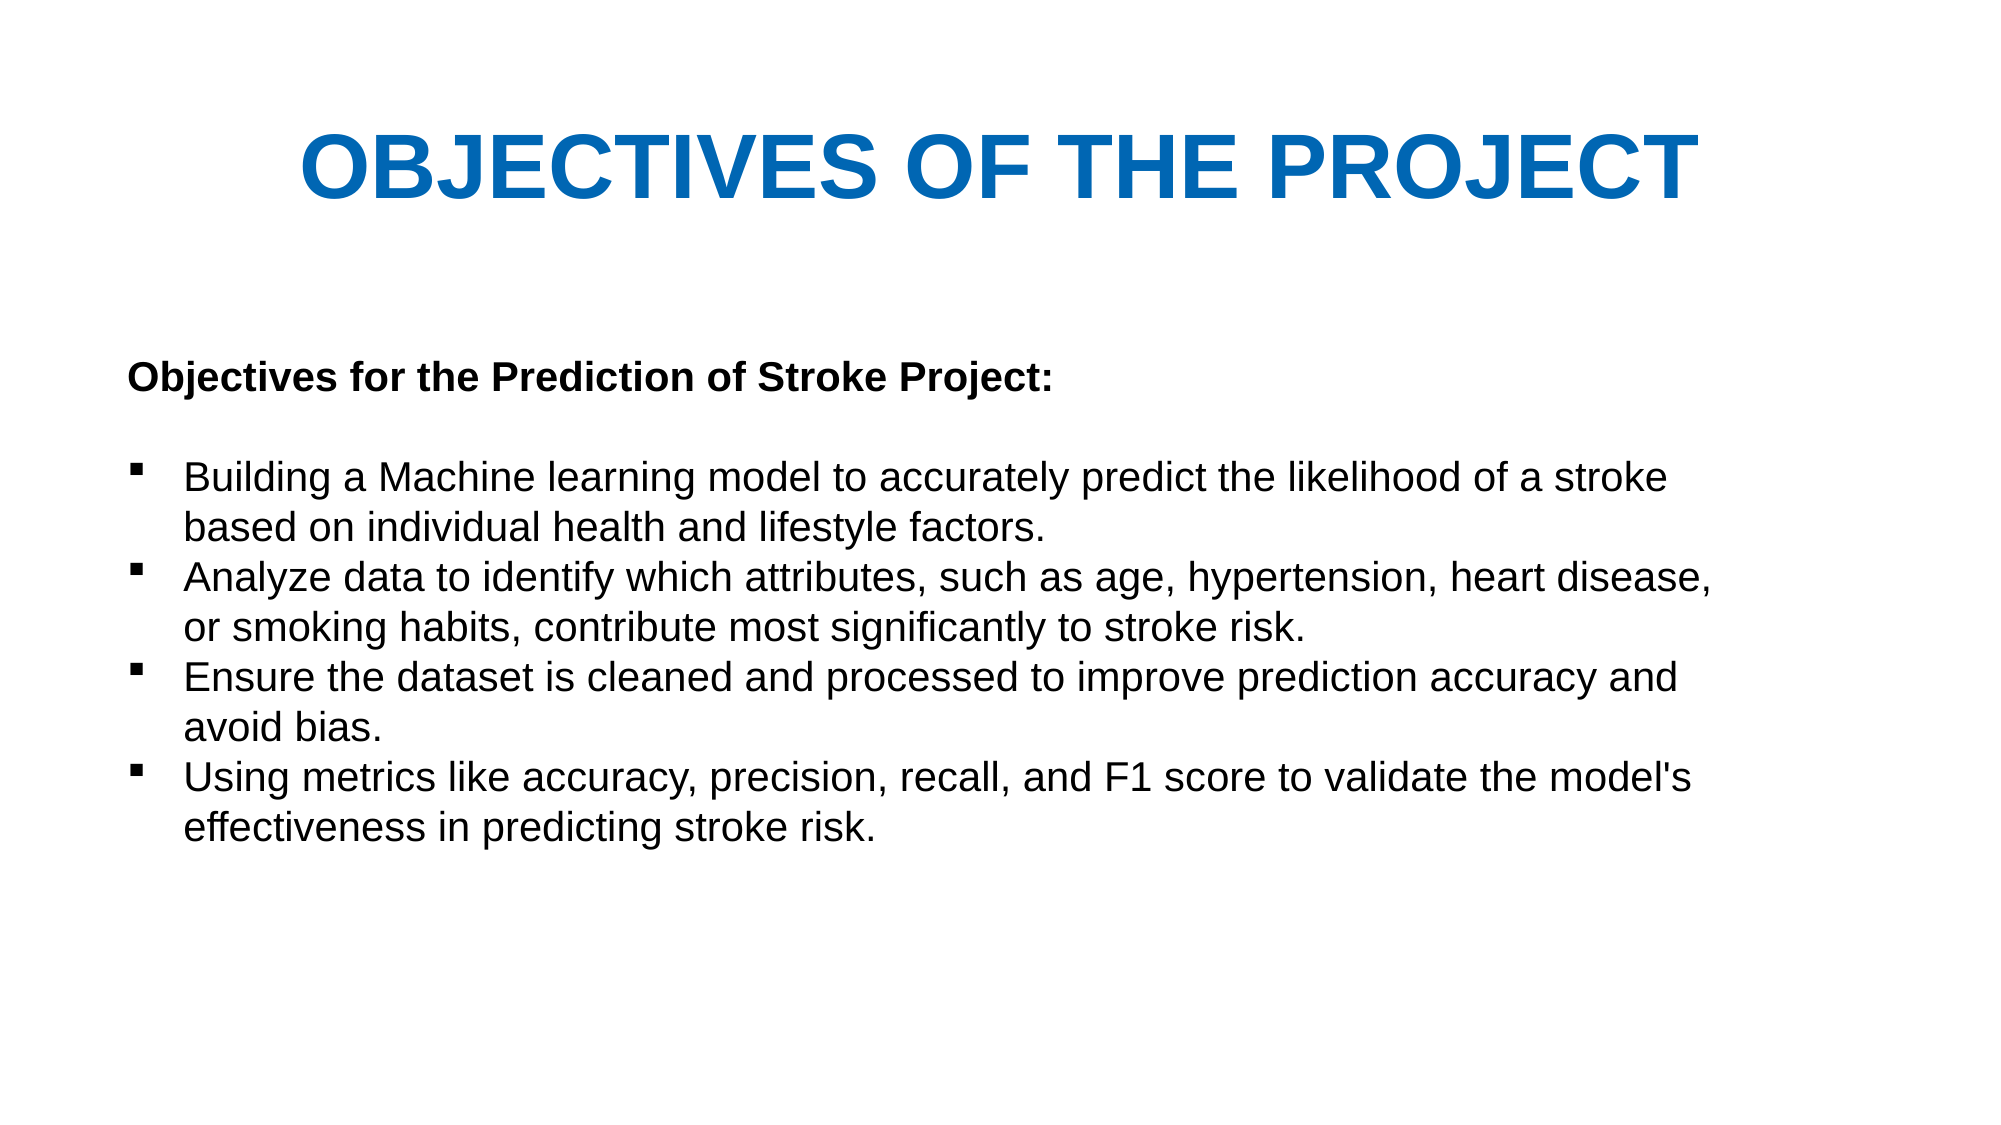

# OBJECTIVES OF THE PROJECT
Objectives for the Prediction of Stroke Project:

Building a Machine learning model to accurately predict the likelihood of a stroke based on individual health and lifestyle factors.
Analyze data to identify which attributes, such as age, hypertension, heart disease, or smoking habits, contribute most significantly to stroke risk.
Ensure the dataset is cleaned and processed to improve prediction accuracy and avoid bias.
Using metrics like accuracy, precision, recall, and F1 score to validate the model's effectiveness in predicting stroke risk.